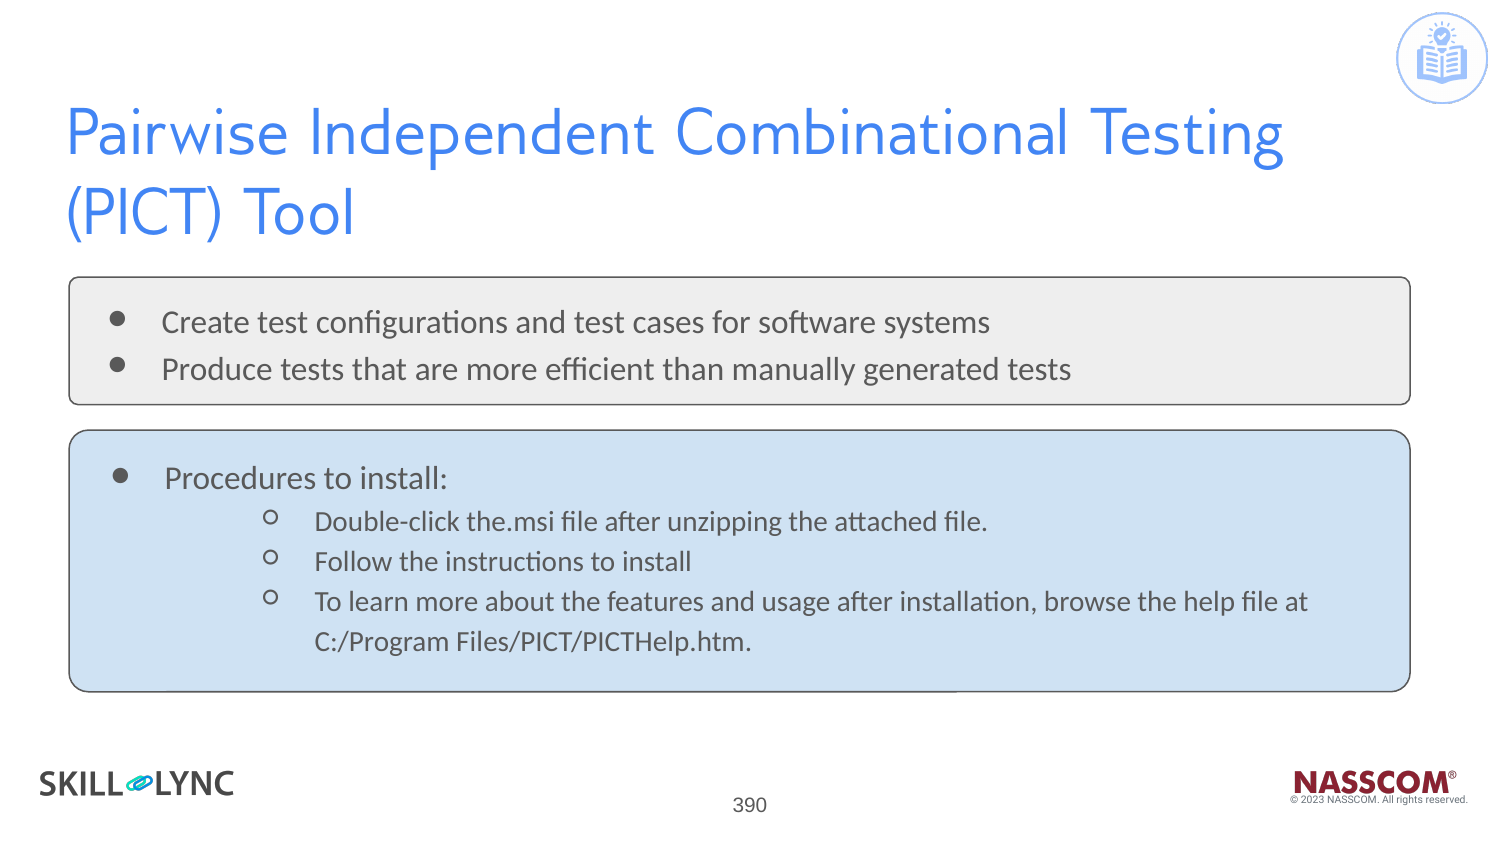

# Pairwise Independent Combinational Testing (PICT) Tool
Create test configurations and test cases for software systems
Produce tests that are more efficient than manually generated tests
Procedures to install:
Double-click the.msi file after unzipping the attached file.
Follow the instructions to install
To learn more about the features and usage after installation, browse the help file at C:/Program Files/PICT/PICTHelp.htm.
390